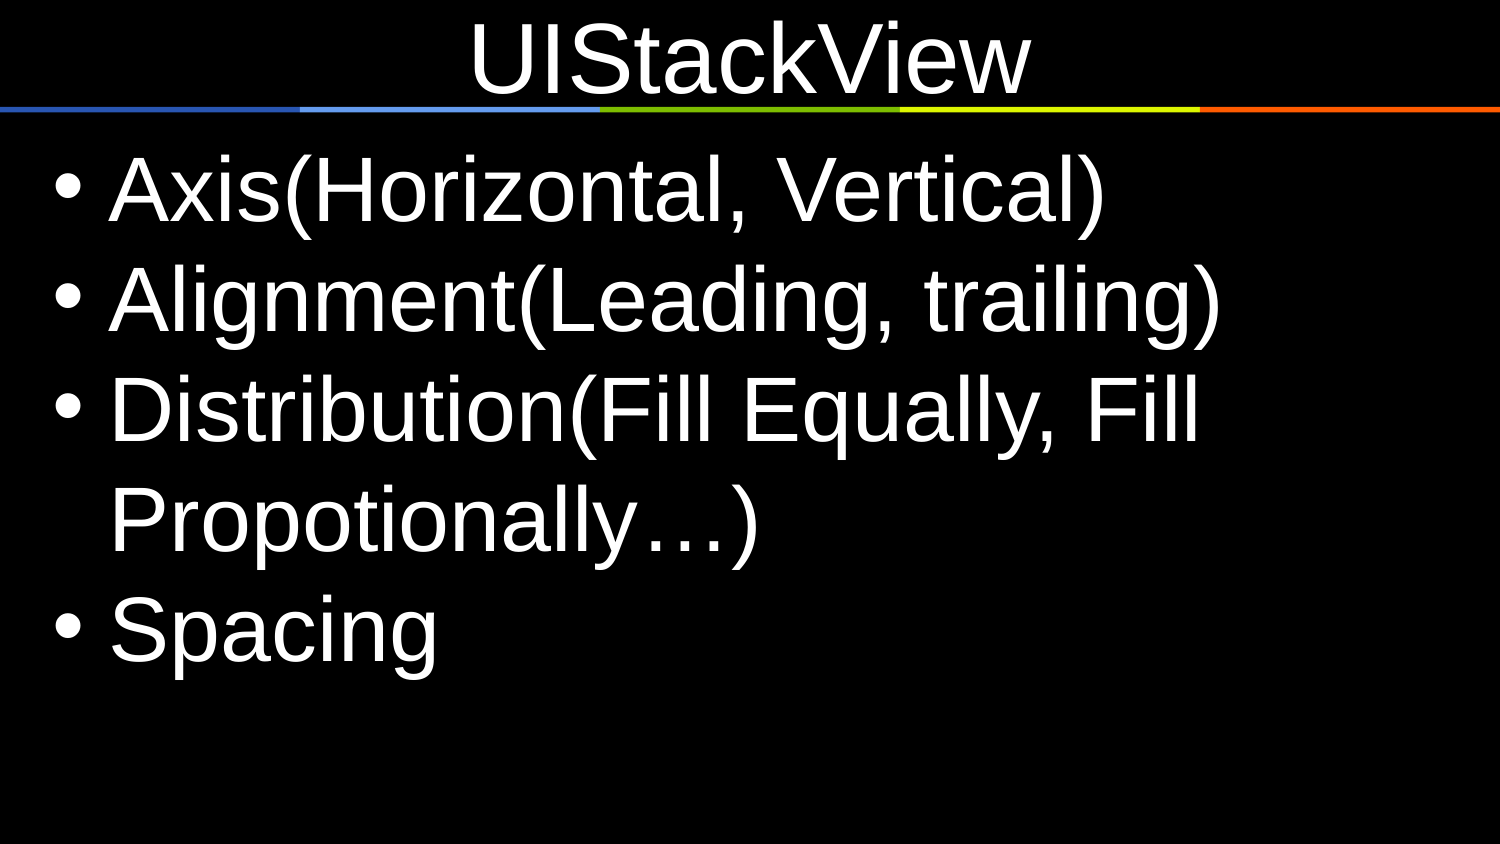

# UIStackView
Axis(Horizontal, Vertical)
Alignment(Leading, trailing)
Distribution(Fill Equally, Fill Propotionally…)
Spacing